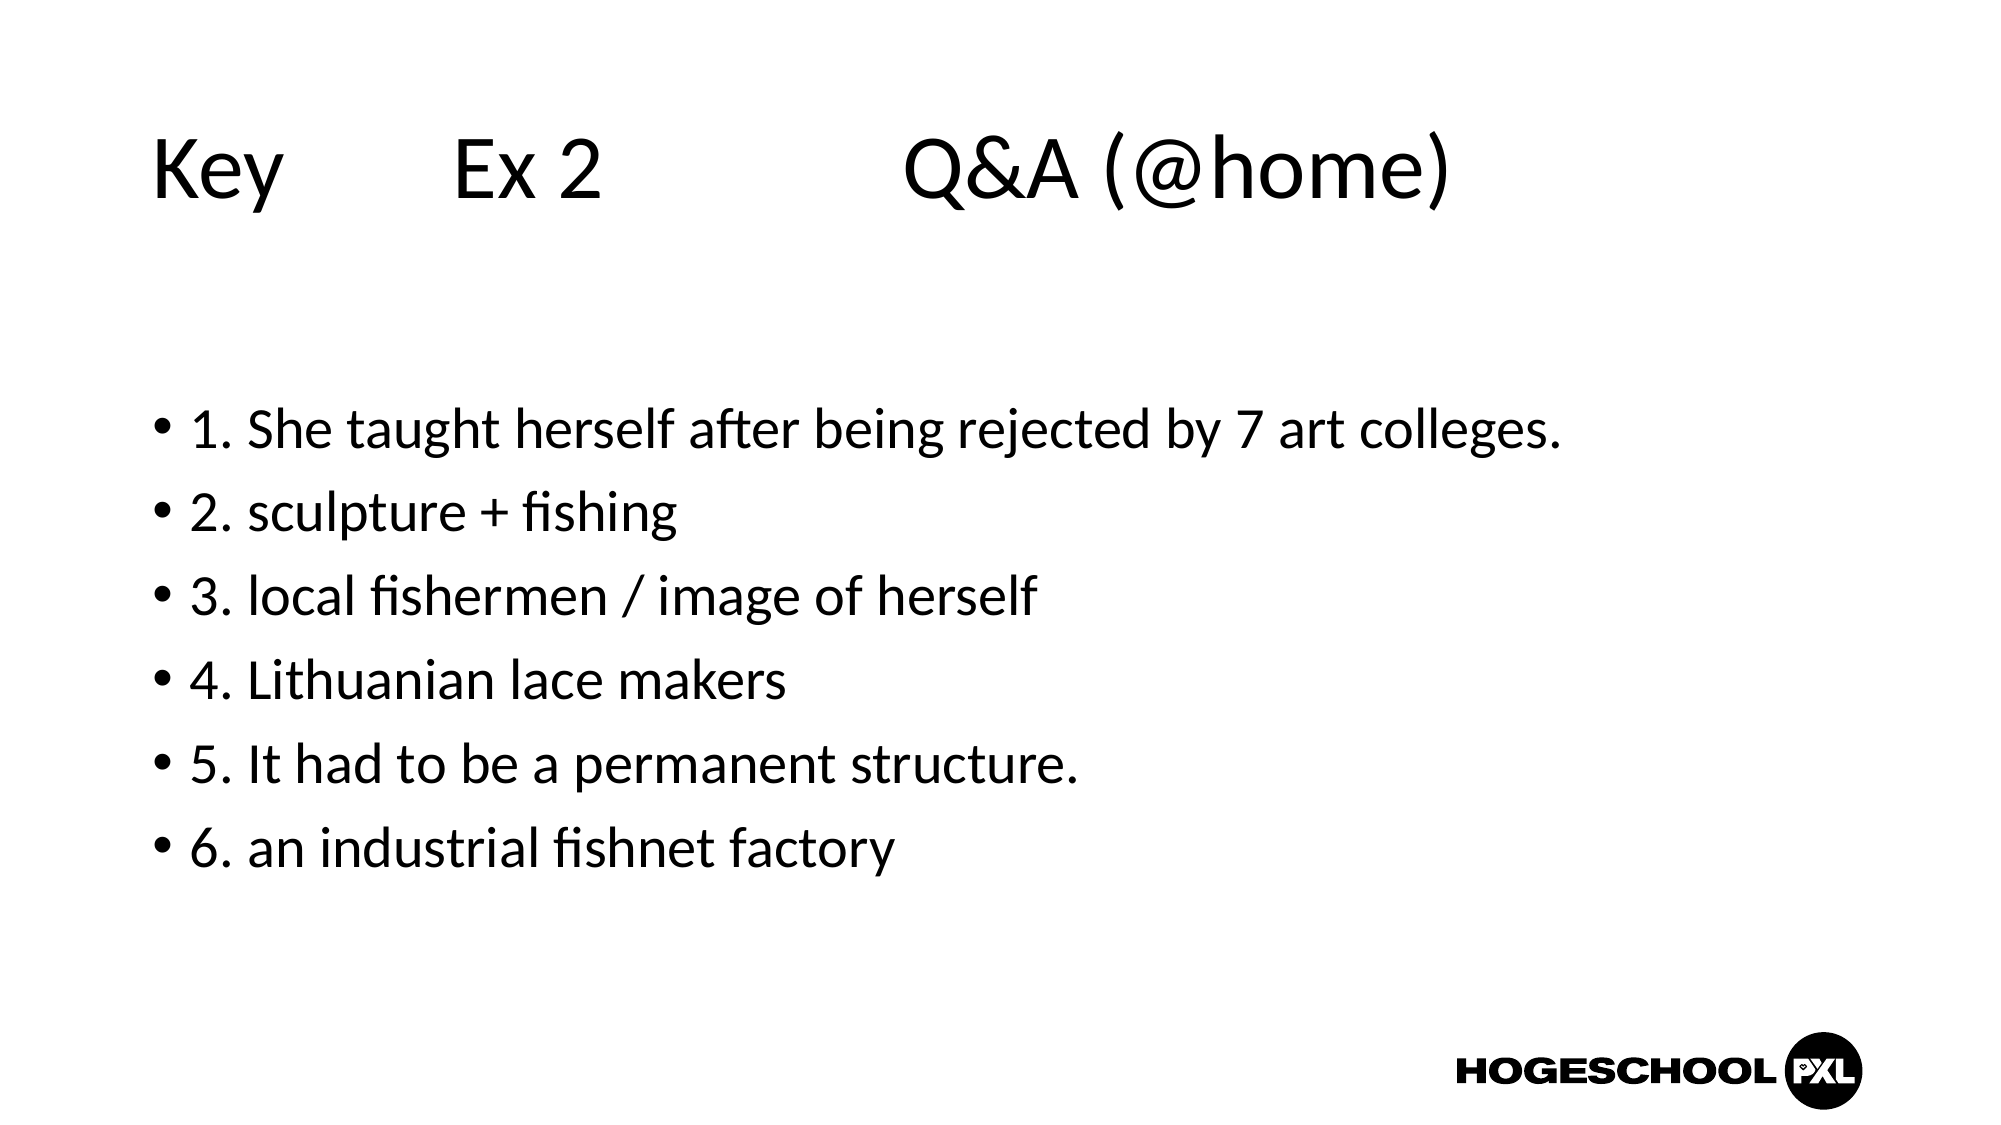

# Key 	Ex 2		Q&A (@home)

1. She taught herself after being rejected by 7 art colleges.
2. sculpture + fishing
3. local fishermen / image of herself
4. Lithuanian lace makers
5. It had to be a permanent structure.
6. an industrial fishnet factory